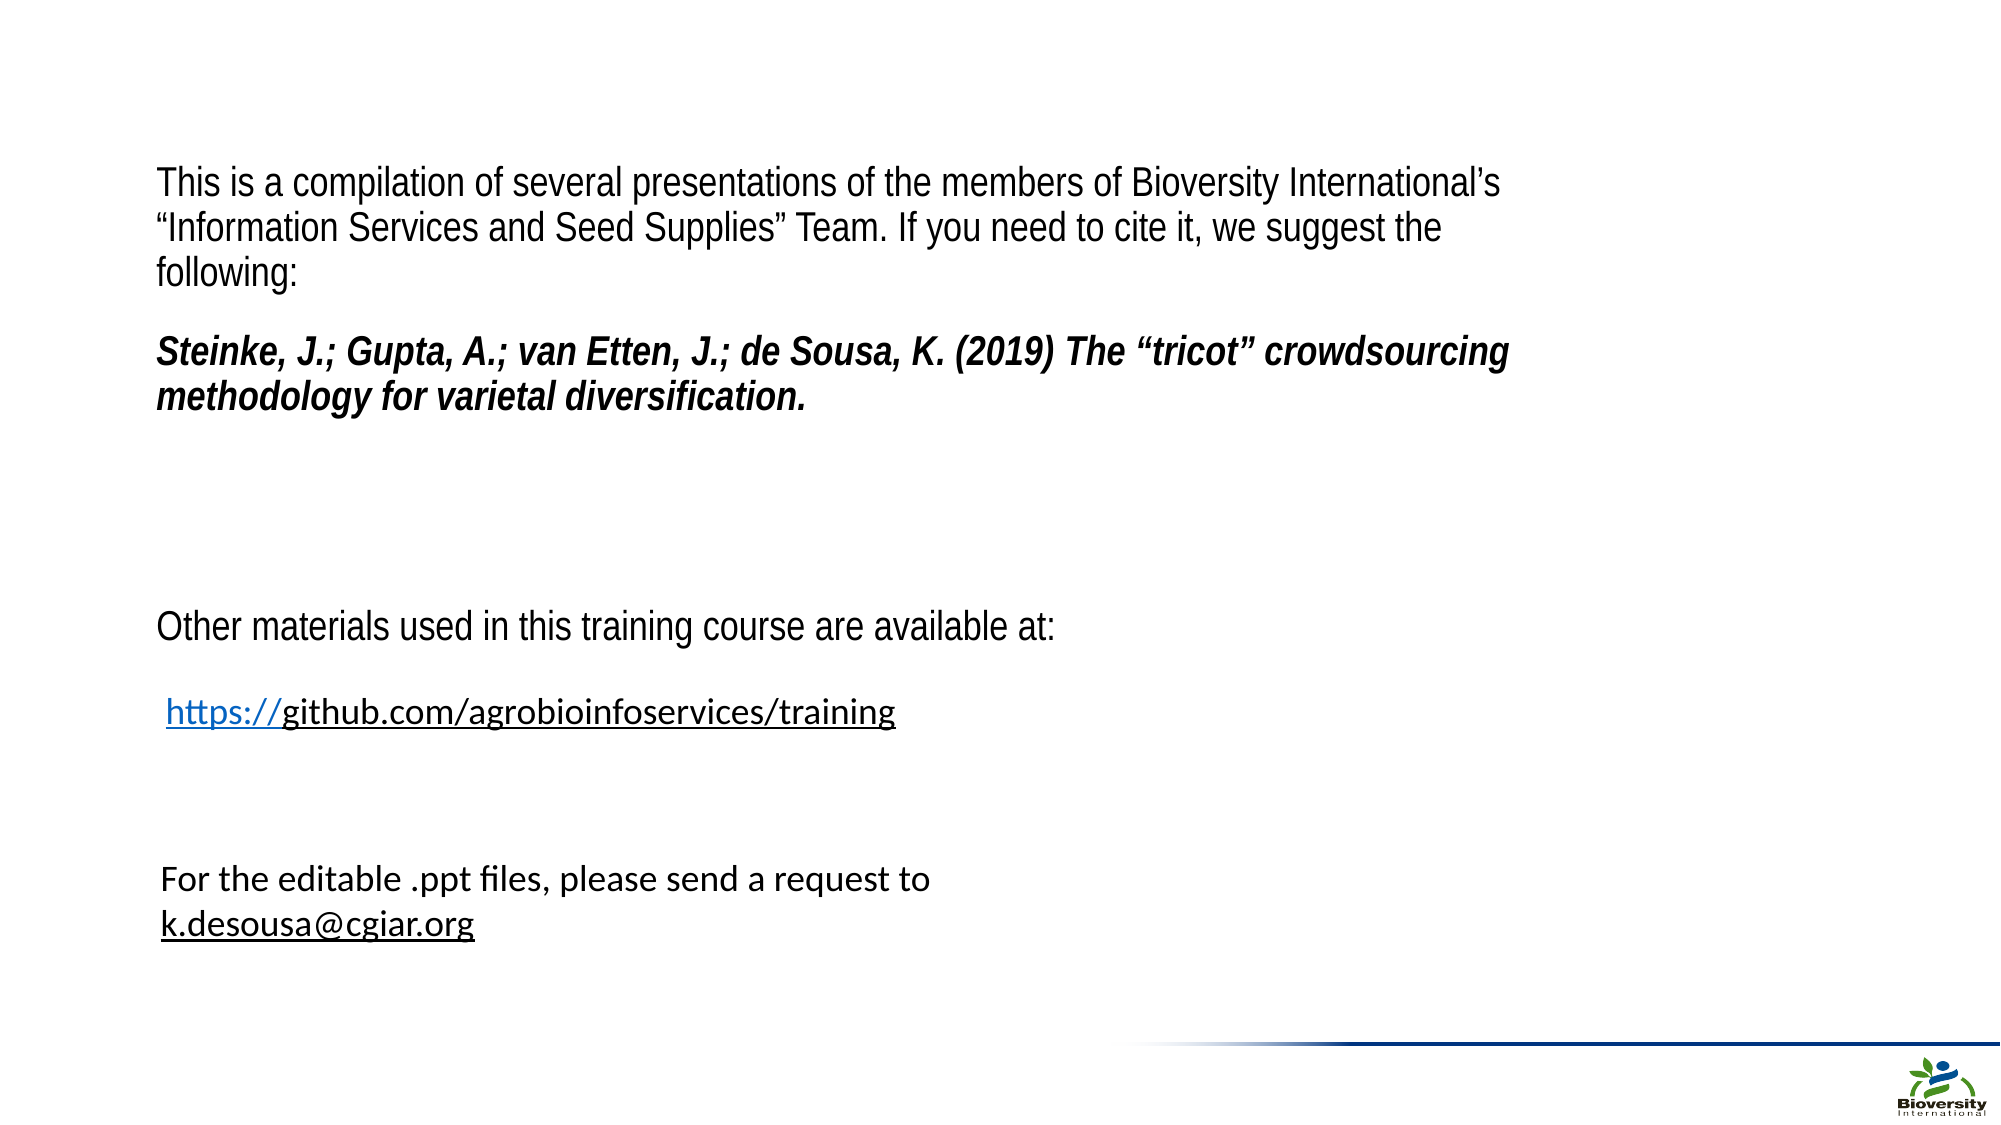

This is a compilation of several presentations of the members of Bioversity International’s “Information Services and Seed Supplies” Team. If you need to cite it, we suggest the following:
Steinke, J.; Gupta, A.; van Etten, J.; de Sousa, K. (2019) The “tricot” crowdsourcing methodology for varietal diversification.

Other materials used in this training course are available at:
https://github.com/agrobioinfoservices/training
For the editable .ppt files, please send a request to
k.desousa@cgiar.org